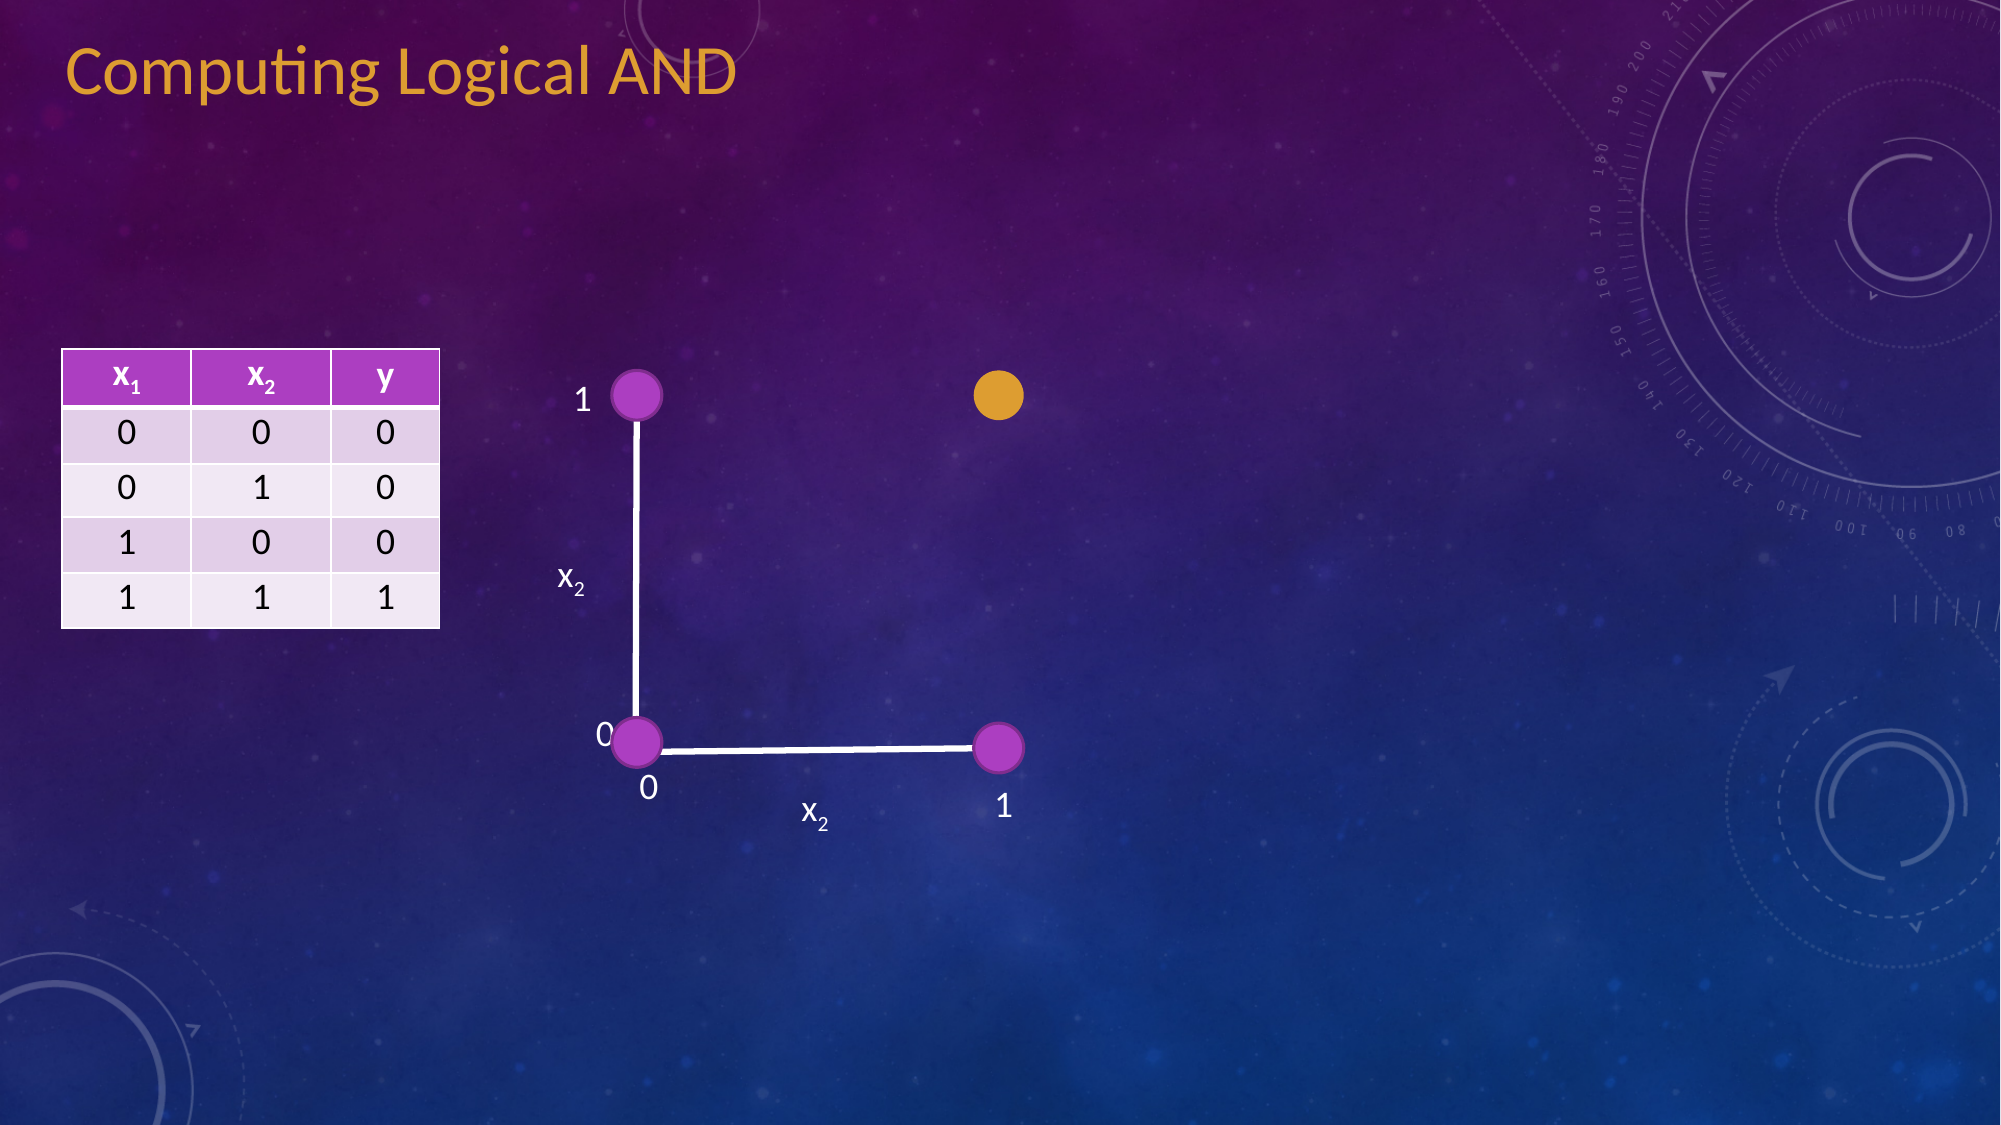

Computing Logical AND
| x1 | x2 | y |
| --- | --- | --- |
| 0 | 0 | 0 |
| 0 | 1 | 0 |
| 1 | 0 | 0 |
| 1 | 1 | 1 |
1
x2
0
0
1
x2